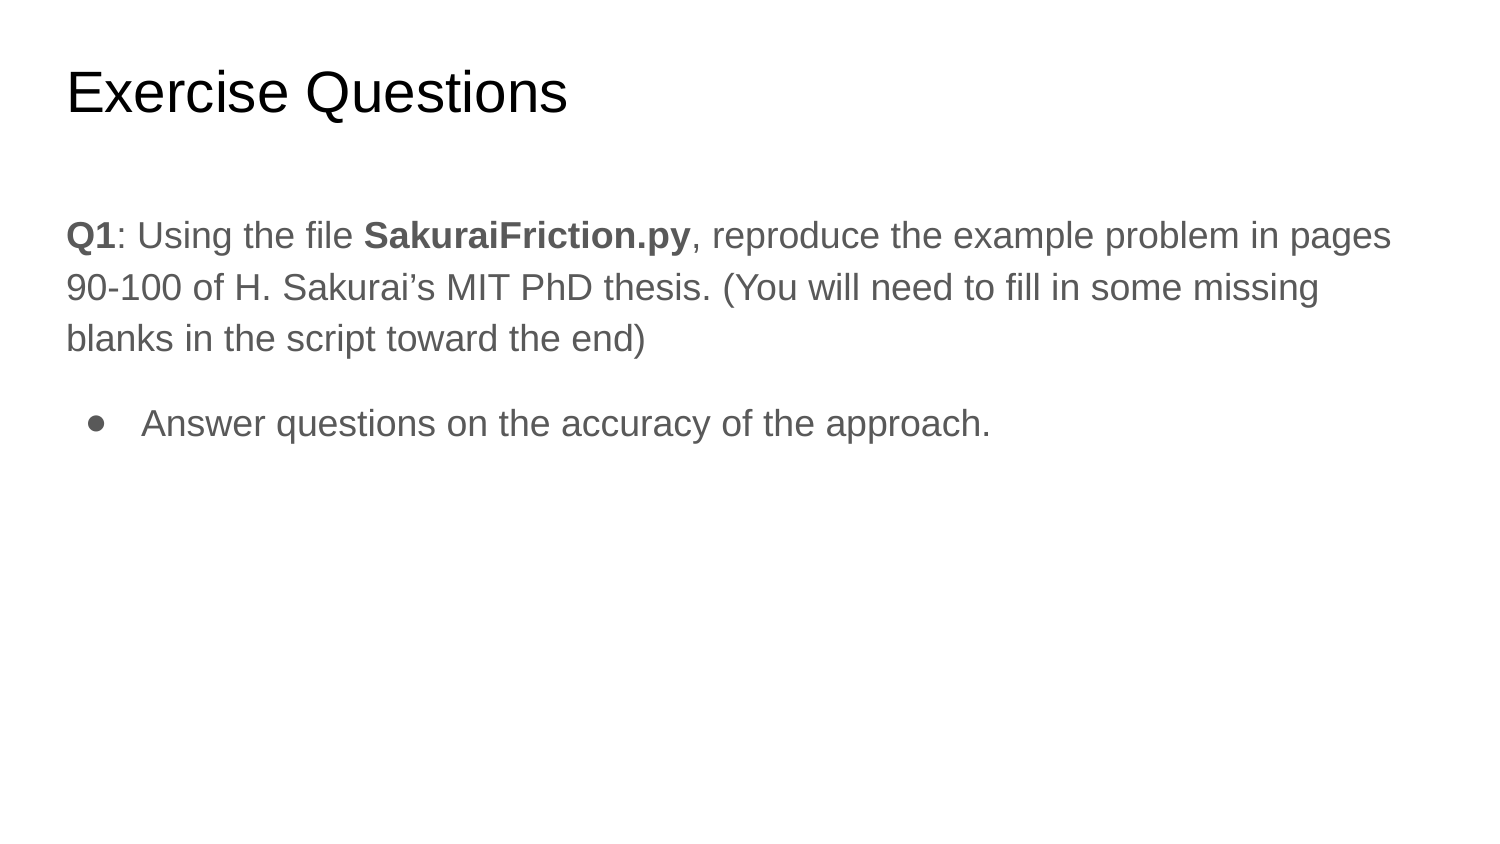

# Exercise Questions
Q1: Using the file SakuraiFriction.py, reproduce the example problem in pages 90-100 of H. Sakurai’s MIT PhD thesis. (You will need to fill in some missing blanks in the script toward the end)
Answer questions on the accuracy of the approach.